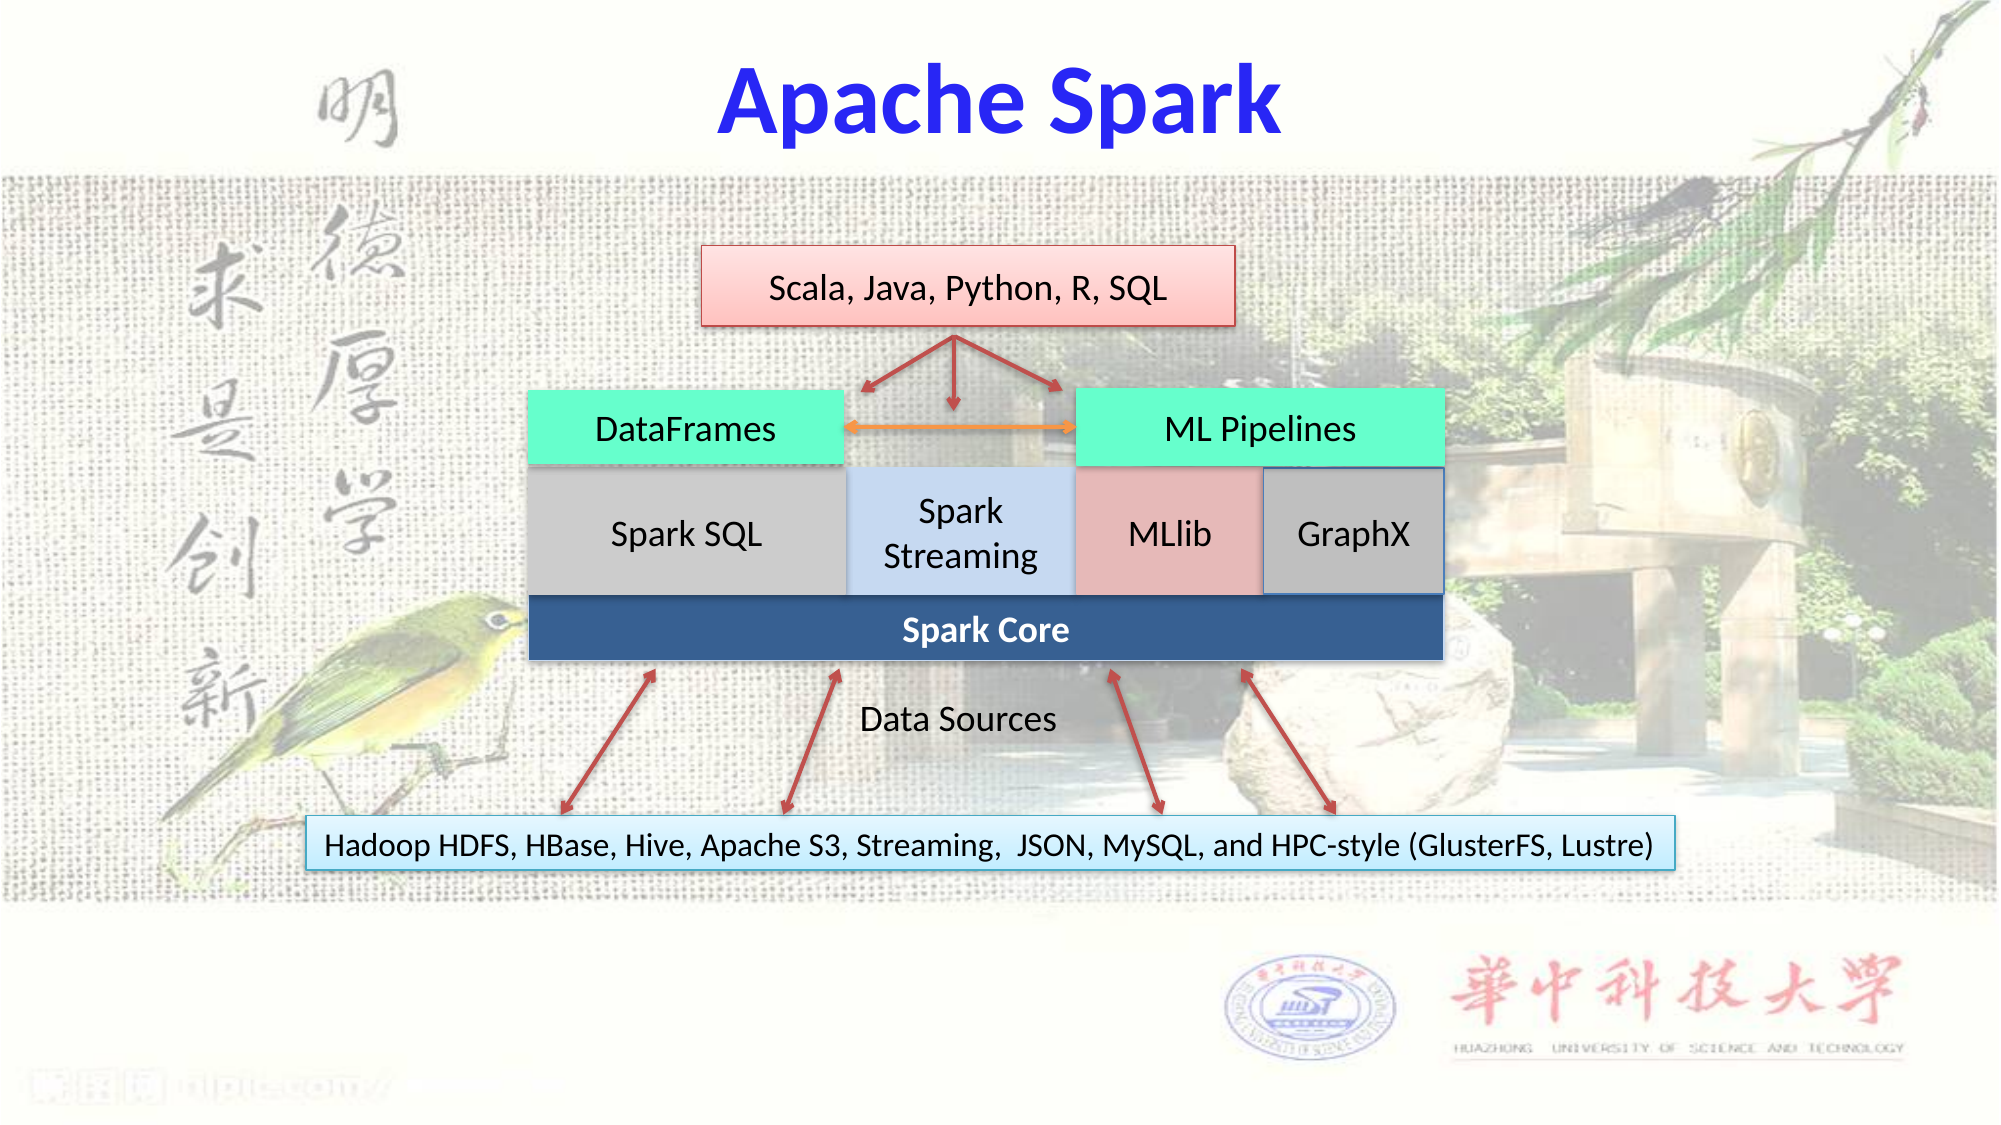

# Apache Spark
Scala, Java, Python, R, SQL
ML Pipelines
DataFrames
Spark SQL
Spark Streaming
MLlib
GraphX
Spark Core
Data Sources
Hadoop HDFS, HBase, Hive, Apache S3, Streaming,  JSON, MySQL, and HPC-style (GlusterFS, Lustre)